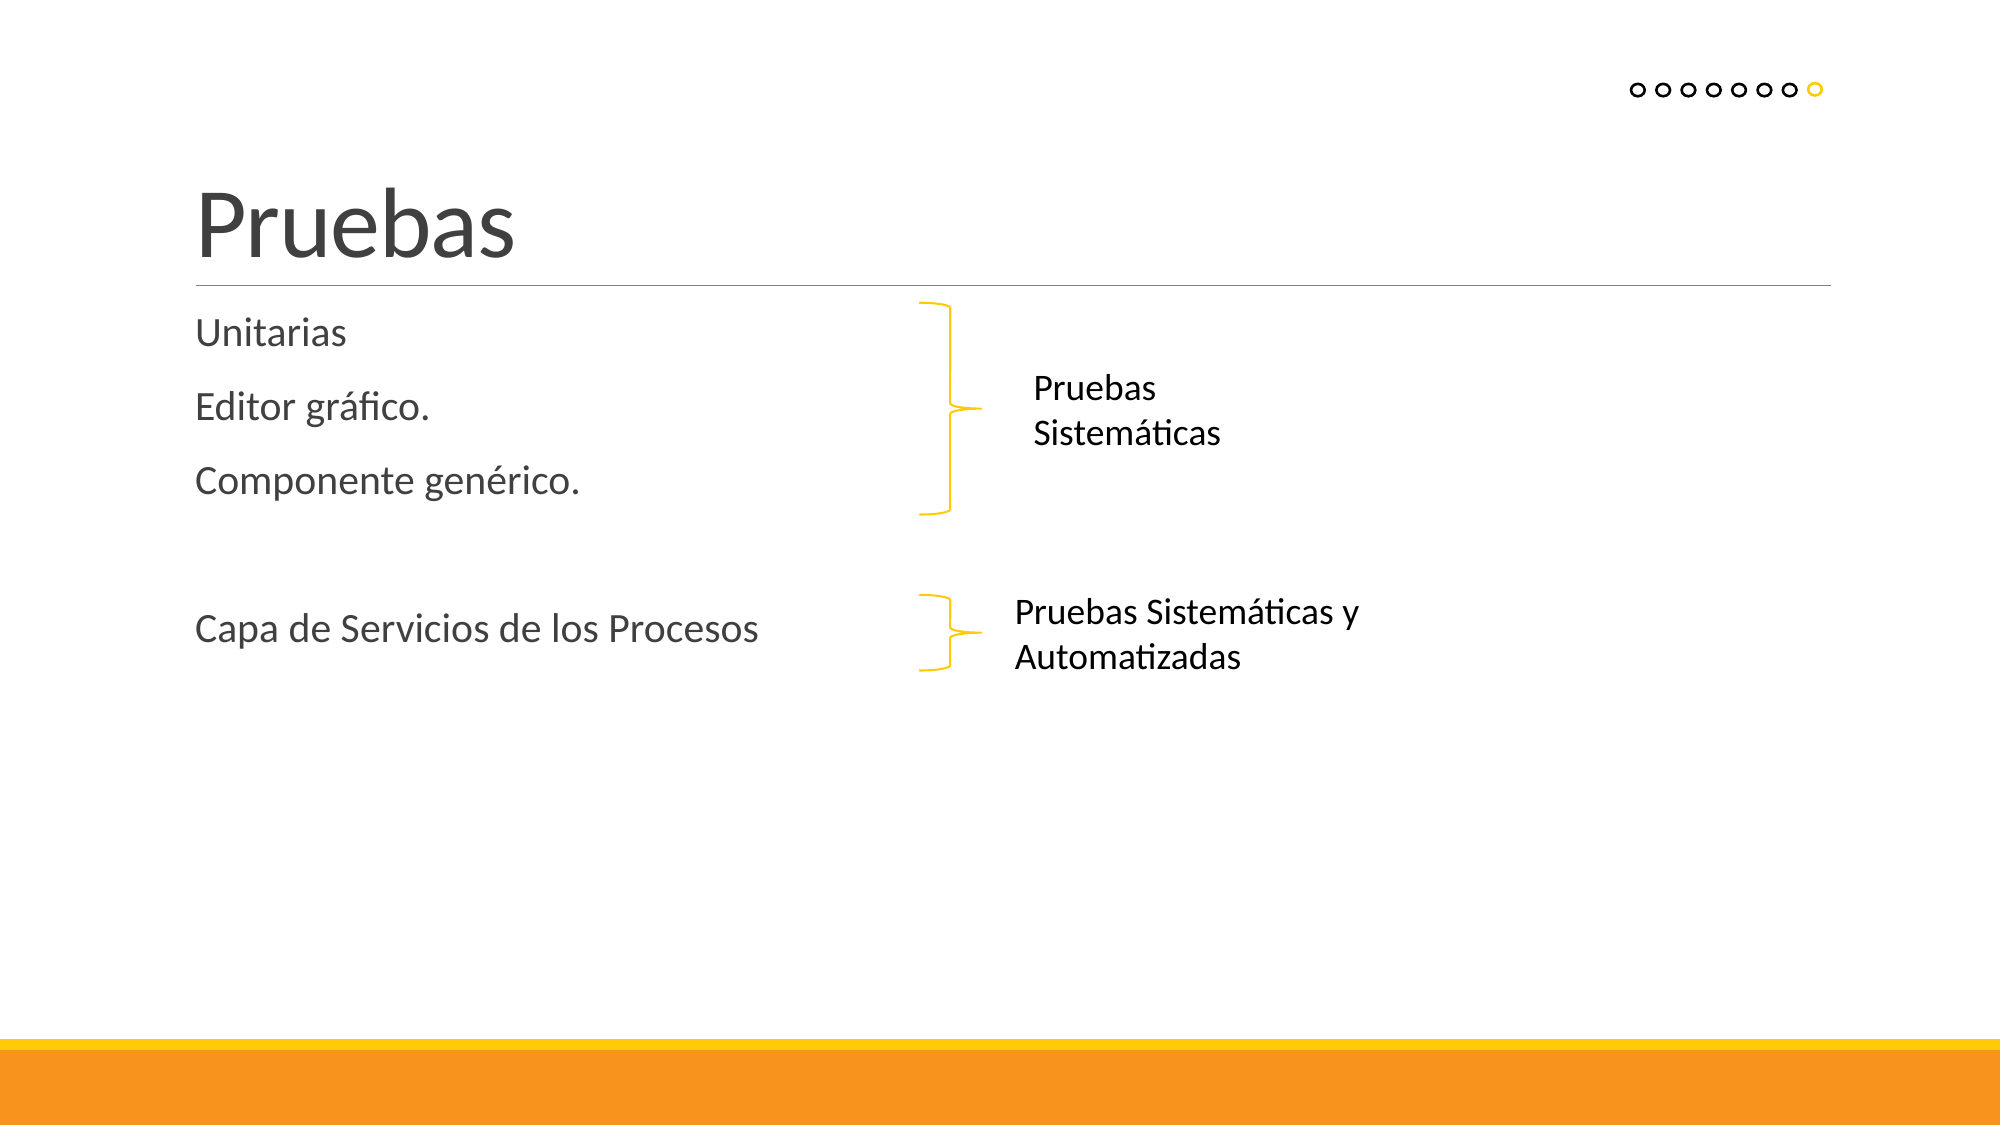

# Pruebas

Unitarias
Editor gráfico.
Componente genérico.

Capa de Servicios de los Procesos

Pruebas Sistemáticas
Pruebas Sistemáticas y Automatizadas